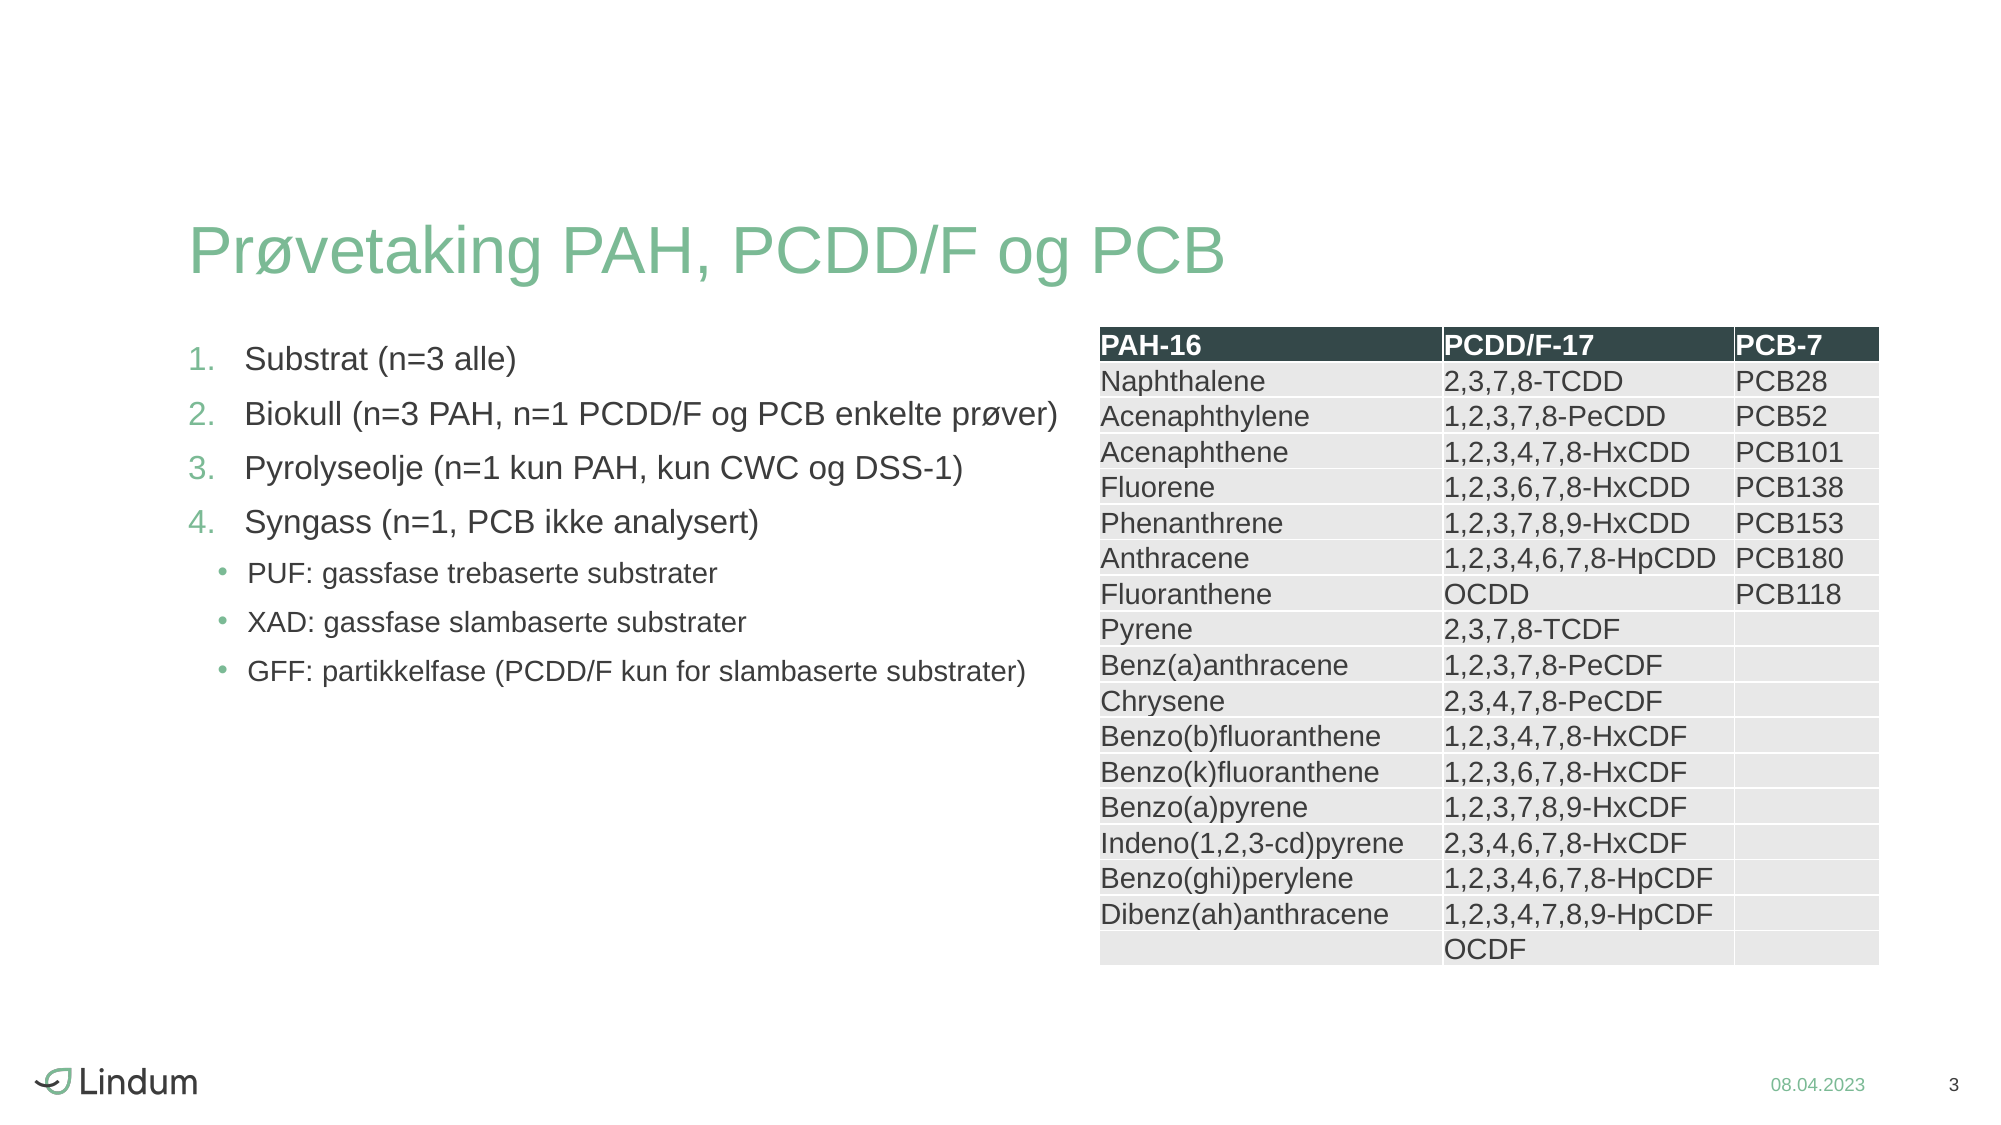

# Prøvetaking PAH, PCDD/F og PCB
Substrat (n=3 alle)
Biokull (n=3 PAH, n=1 PCDD/F og PCB enkelte prøver)
Pyrolyseolje (n=1 kun PAH, kun CWC og DSS-1)
Syngass (n=1, PCB ikke analysert)
PUF: gassfase trebaserte substrater
XAD: gassfase slambaserte substrater
GFF: partikkelfase (PCDD/F kun for slambaserte substrater)

| PAH-16 | PCDD/F-17 | PCB-7 |
| --- | --- | --- |
| Naphthalene | 2,3,7,8-TCDD | PCB28 |
| Acenaphthylene | 1,2,3,7,8-PeCDD | PCB52 |
| Acenaphthene | 1,2,3,4,7,8-HxCDD | PCB101 |
| Fluorene | 1,2,3,6,7,8-HxCDD | PCB138 |
| Phenanthrene | 1,2,3,7,8,9-HxCDD | PCB153 |
| Anthracene | 1,2,3,4,6,7,8-HpCDD | PCB180 |
| Fluoranthene | OCDD | PCB118 |
| Pyrene | 2,3,7,8-TCDF |  |
| Benz(a)anthracene | 1,2,3,7,8-PeCDF |  |
| Chrysene | 2,3,4,7,8-PeCDF |  |
| Benzo(b)fluoranthene | 1,2,3,4,7,8-HxCDF |  |
| Benzo(k)fluoranthene | 1,2,3,6,7,8-HxCDF |  |
| Benzo(a)pyrene | 1,2,3,7,8,9-HxCDF |  |
| Indeno(1,2,3-cd)pyrene | 2,3,4,6,7,8-HxCDF |  |
| Benzo(ghi)perylene | 1,2,3,4,6,7,8-HpCDF |  |
| Dibenz(ah)anthracene | 1,2,3,4,7,8,9-HpCDF |  |
|  | OCDF |  |
08.04.2023
3